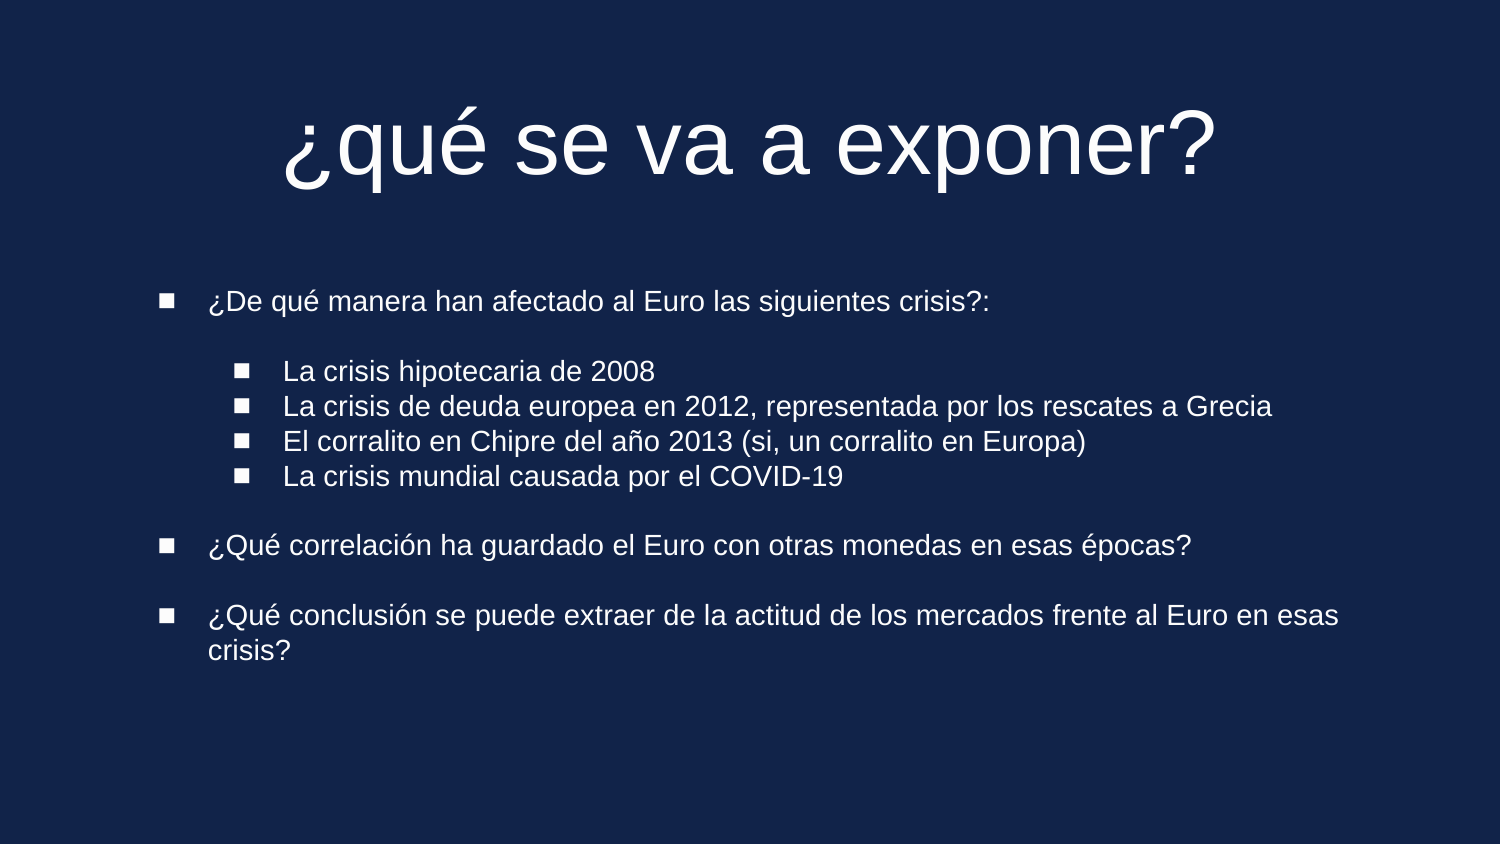

# ¿qué se va a exponer?

¿De qué manera han afectado al Euro las siguientes crisis?:

La crisis hipotecaria de 2008
La crisis de deuda europea en 2012, representada por los rescates a Grecia
El corralito en Chipre del año 2013 (si, un corralito en Europa)
La crisis mundial causada por el COVID-19

¿Qué correlación ha guardado el Euro con otras monedas en esas épocas?

¿Qué conclusión se puede extraer de la actitud de los mercados frente al Euro en esas crisis?